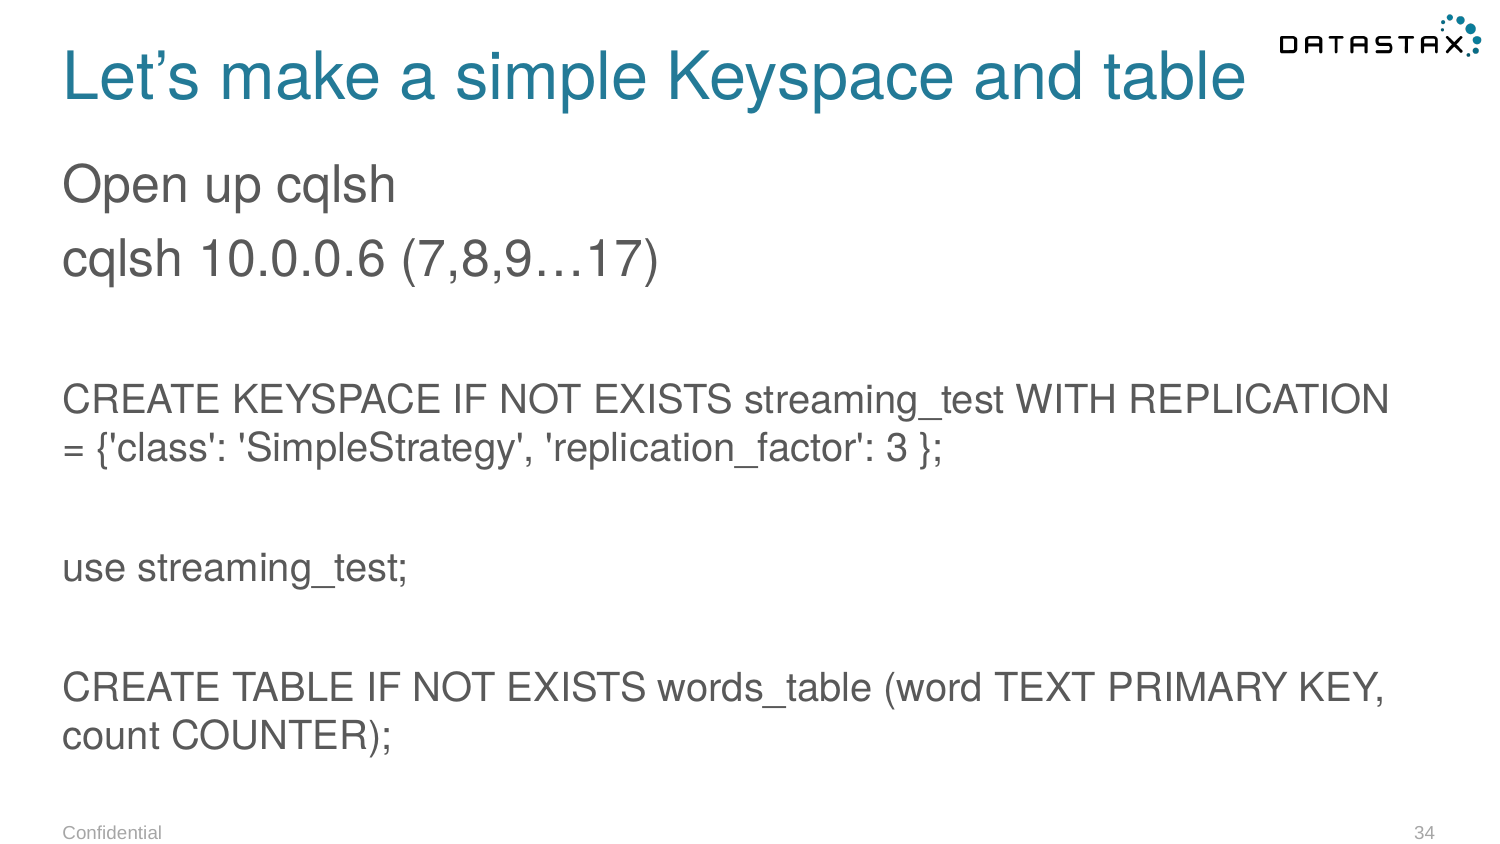

# Let’s make a simple Keyspace and table
Open up cqlsh
cqlsh 10.0.0.6 (7,8,9…17)

CREATE KEYSPACE IF NOT EXISTS streaming_test WITH REPLICATION = {'class': 'SimpleStrategy', 'replication_factor': 3 };

use streaming_test;

CREATE TABLE IF NOT EXISTS words_table (word TEXT PRIMARY KEY, count COUNTER);

Confidential
34